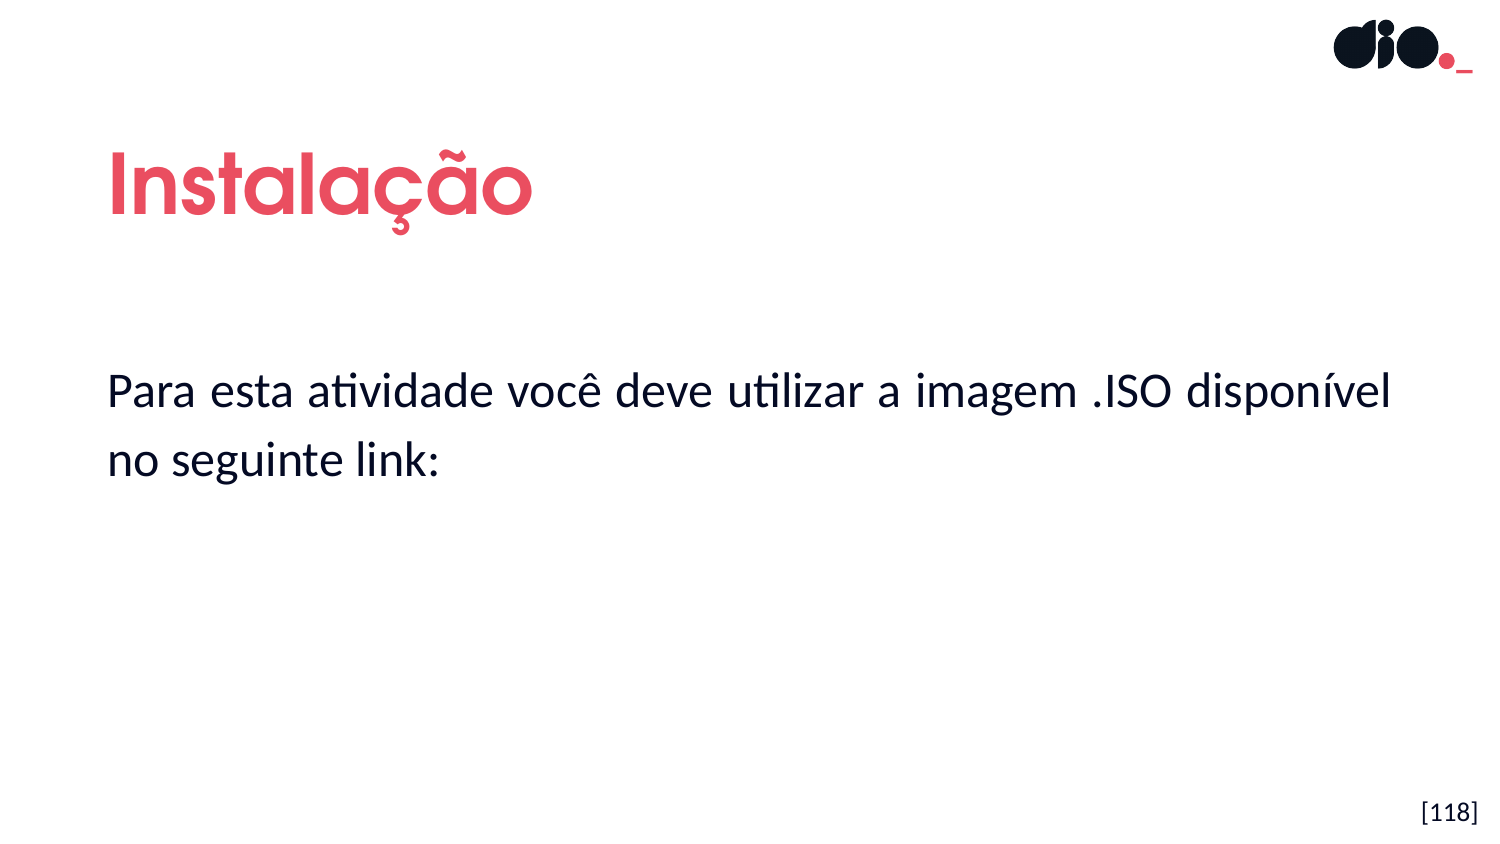

Instalação
Para esta atividade você deve utilizar a imagem .ISO disponível no seguinte link:
[118]